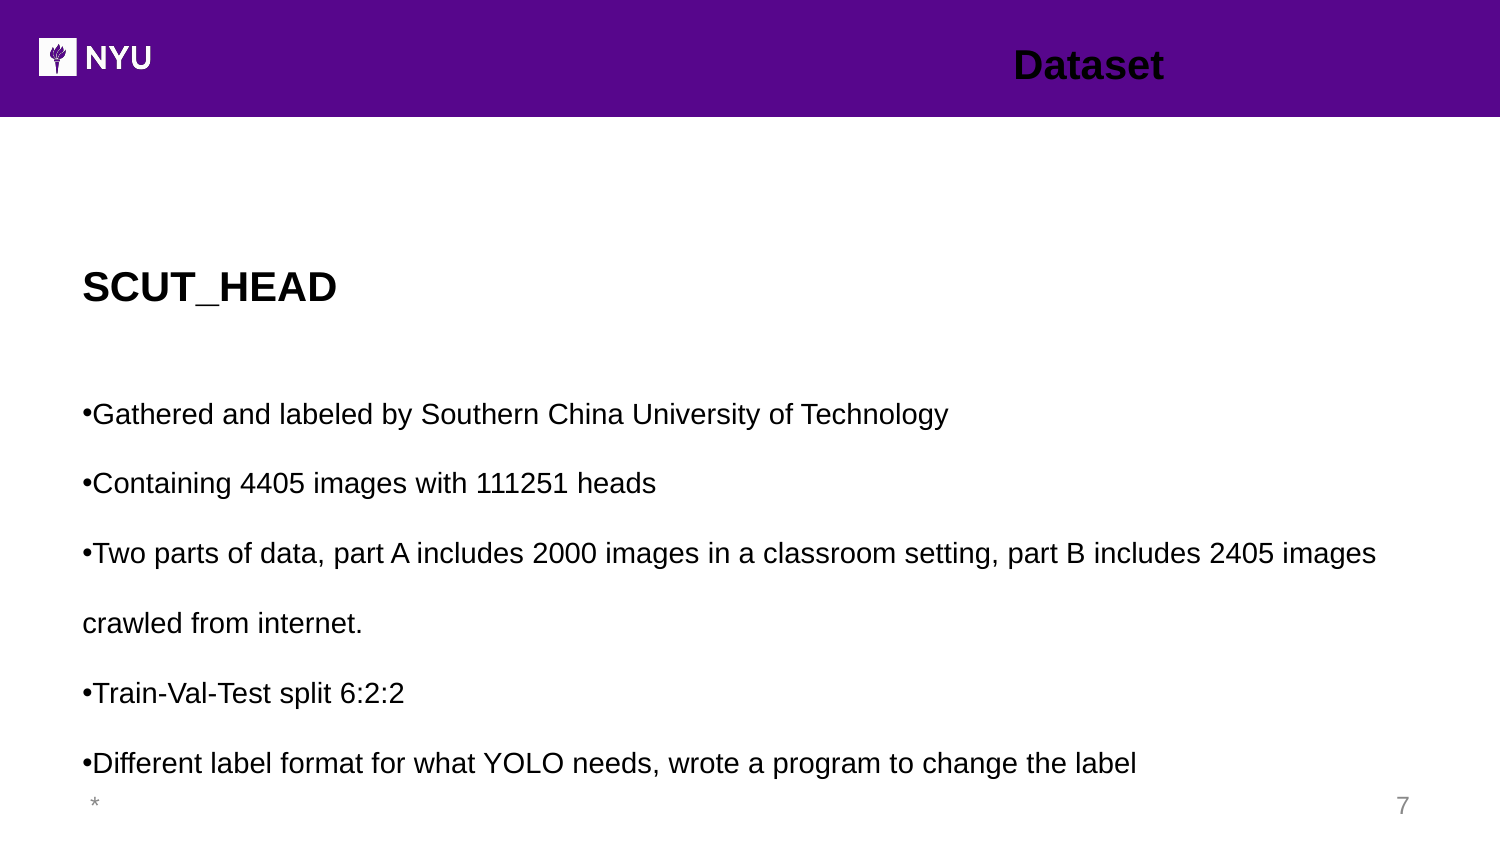

Dataset
SCUT_HEAD

Gathered and labeled by Southern China University of Technology
Containing 4405 images with 111251 heads
Two parts of data, part A includes 2000 images in a classroom setting, part B includes 2405 images crawled from internet.
Train-Val-Test split 6:2:2
Different label format for what YOLO needs, wrote a program to change the label

*
7